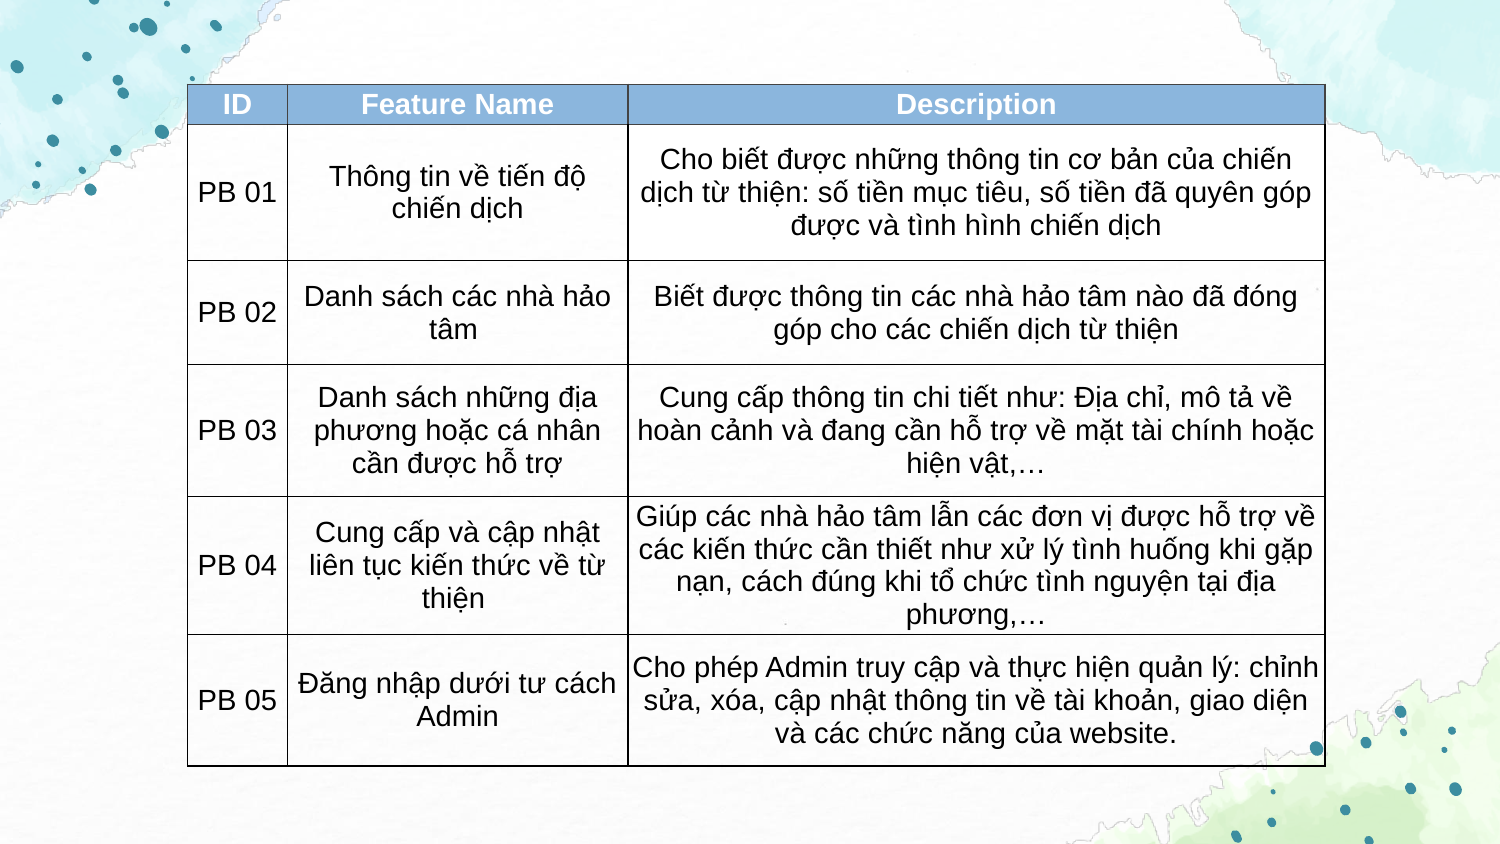

| ID | Feature Name | Description |
| --- | --- | --- |
| PB 01 | Thông tin về tiến độ chiến dịch | Cho biết được những thông tin cơ bản của chiến dịch từ thiện: số tiền mục tiêu, số tiền đã quyên góp được và tình hình chiến dịch |
| PB 02 | Danh sách các nhà hảo tâm | Biết được thông tin các nhà hảo tâm nào đã đóng góp cho các chiến dịch từ thiện |
| PB 03 | Danh sách những địa phương hoặc cá nhân cần được hỗ trợ | Cung cấp thông tin chi tiết như: Địa chỉ, mô tả về hoàn cảnh và đang cần hỗ trợ về mặt tài chính hoặc hiện vật,… |
| PB 04 | Cung cấp và cập nhật liên tục kiến thức về từ thiện | Giúp các nhà hảo tâm lẫn các đơn vị được hỗ trợ về các kiến thức cần thiết như xử lý tình huống khi gặp nạn, cách đúng khi tổ chức tình nguyện tại địa phương,… |
| PB 05 | Đăng nhập dưới tư cách Admin | Cho phép Admin truy cập và thực hiện quản lý: chỉnh sửa, xóa, cập nhật thông tin về tài khoản, giao diện và các chức năng của website. |